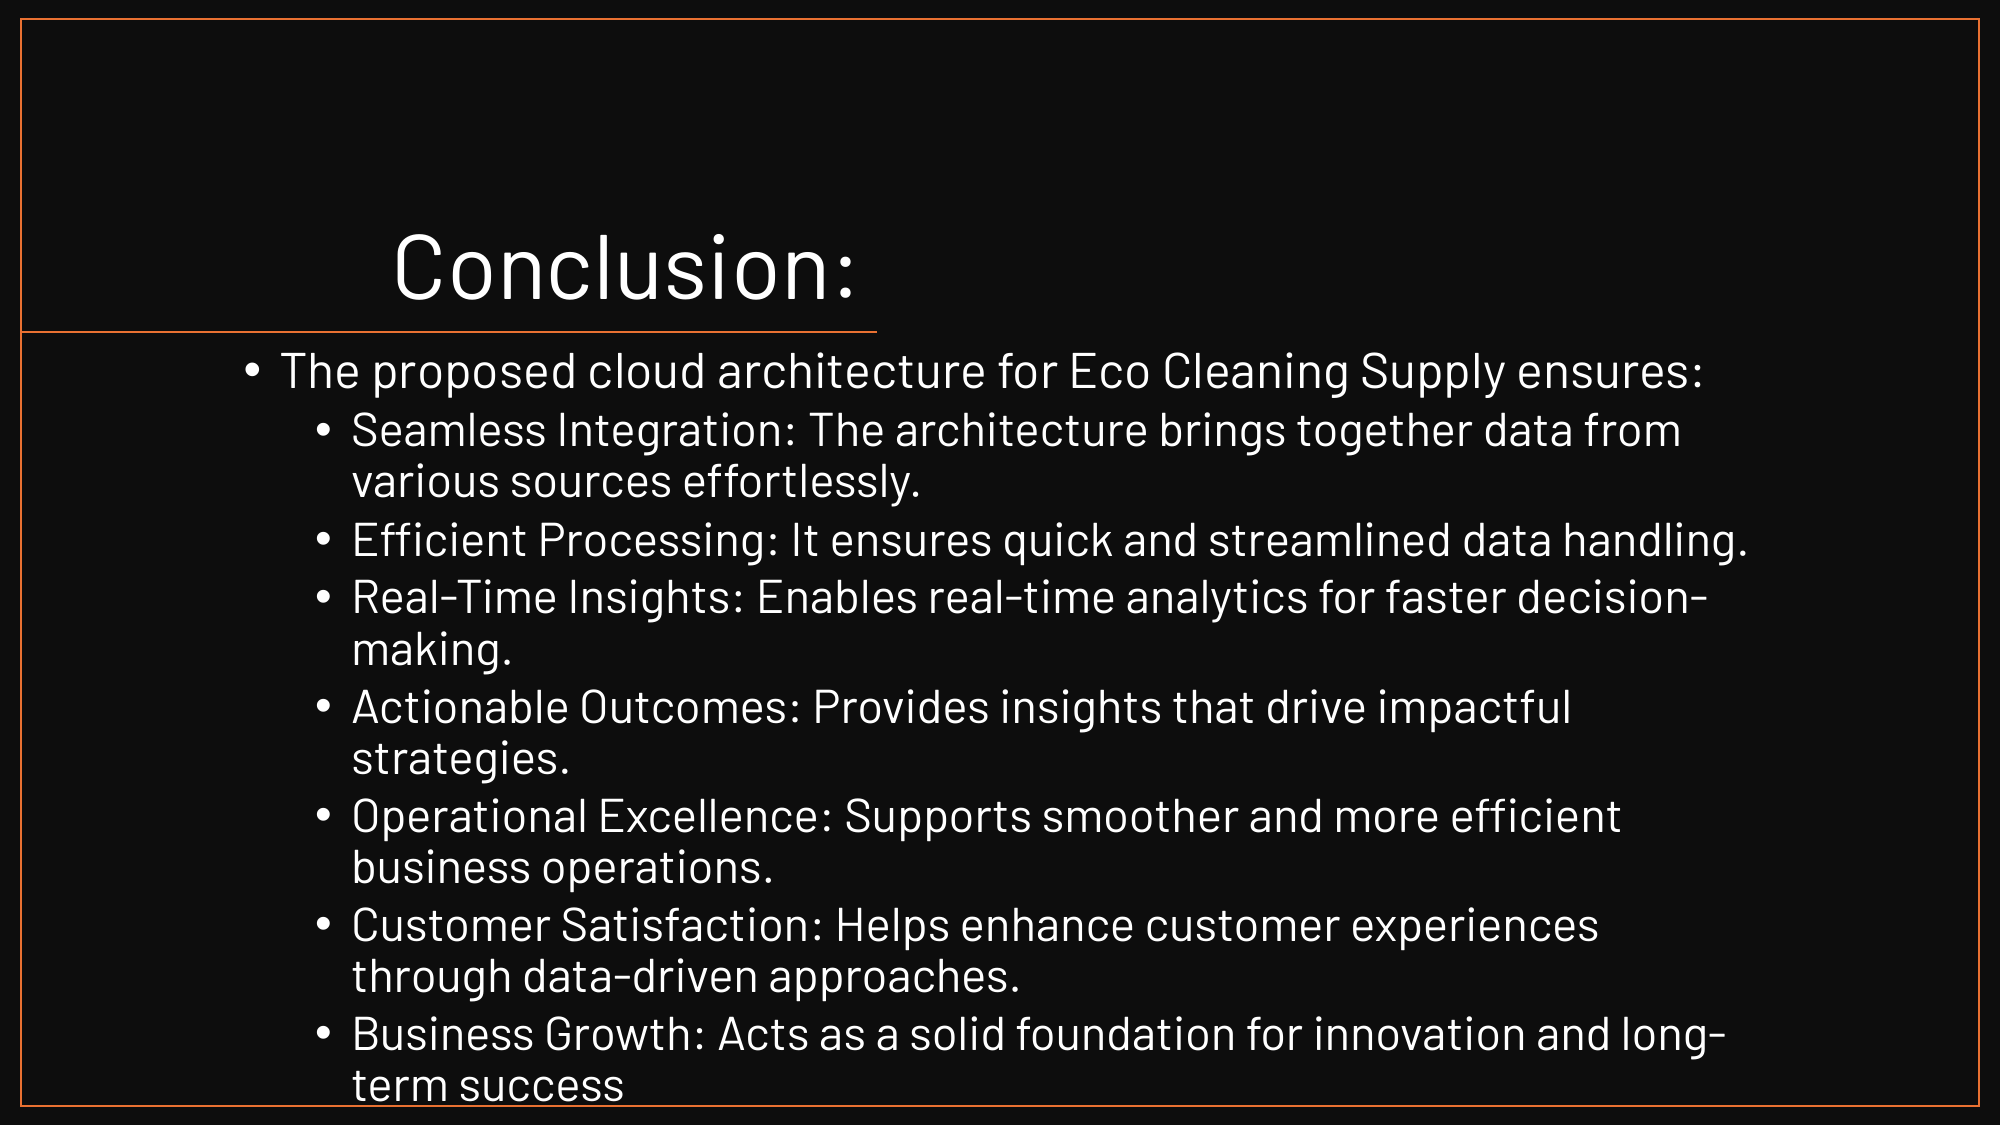

# Conclusion:
The proposed cloud architecture for Eco Cleaning Supply ensures:
Seamless Integration: The architecture brings together data from various sources effortlessly.
Efficient Processing: It ensures quick and streamlined data handling.
Real-Time Insights: Enables real-time analytics for faster decision-making.
Actionable Outcomes: Provides insights that drive impactful strategies.
Operational Excellence: Supports smoother and more efficient business operations.
Customer Satisfaction: Helps enhance customer experiences through data-driven approaches.
Business Growth: Acts as a solid foundation for innovation and long-term success